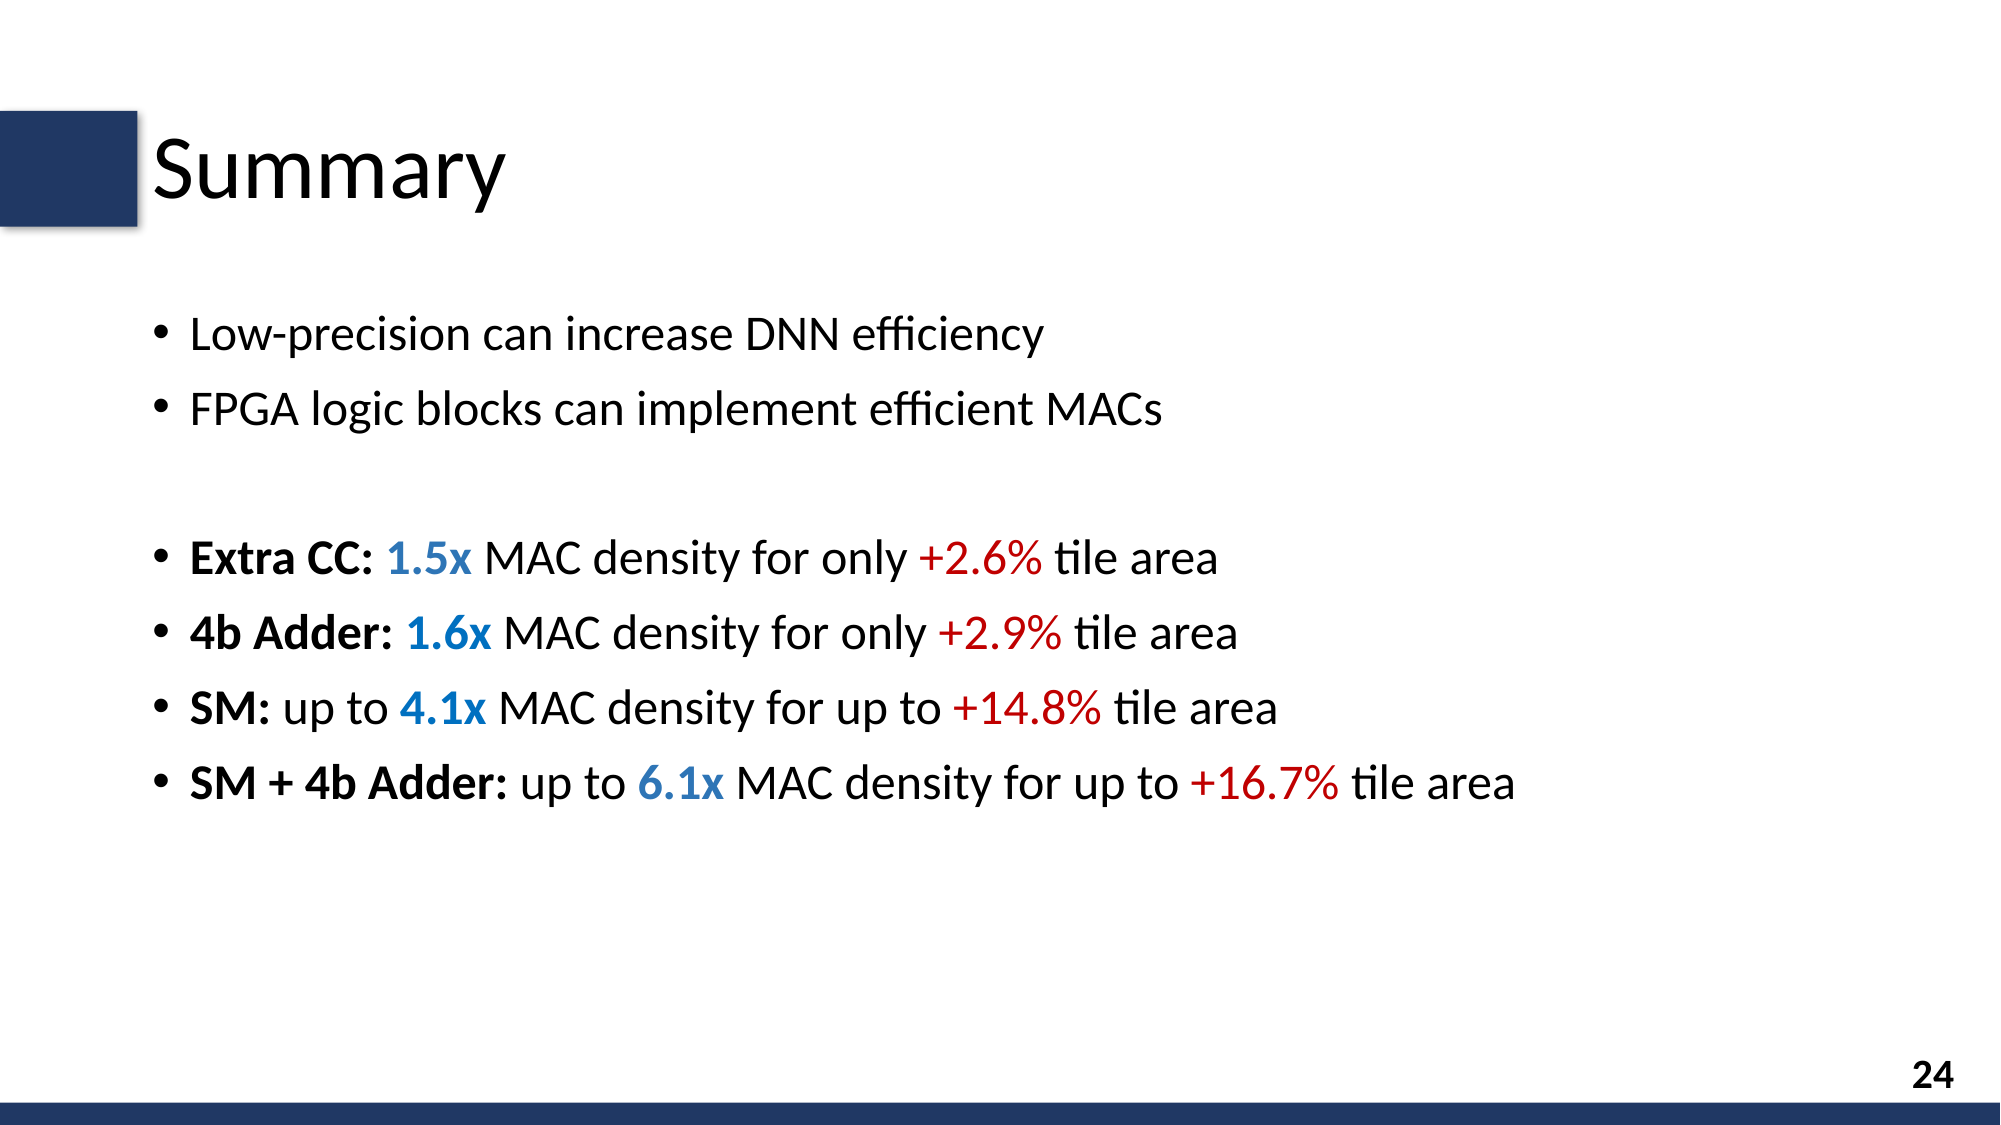

# Summary
Low-precision can increase DNN efficiency
FPGA logic blocks can implement efficient MACs

Extra CC: 1.5x MAC density for only +2.6% tile area
4b Adder: 1.6x MAC density for only +2.9% tile area
SM: up to 4.1x MAC density for up to +14.8% tile area
SM + 4b Adder: up to 6.1x MAC density for up to +16.7% tile area

24